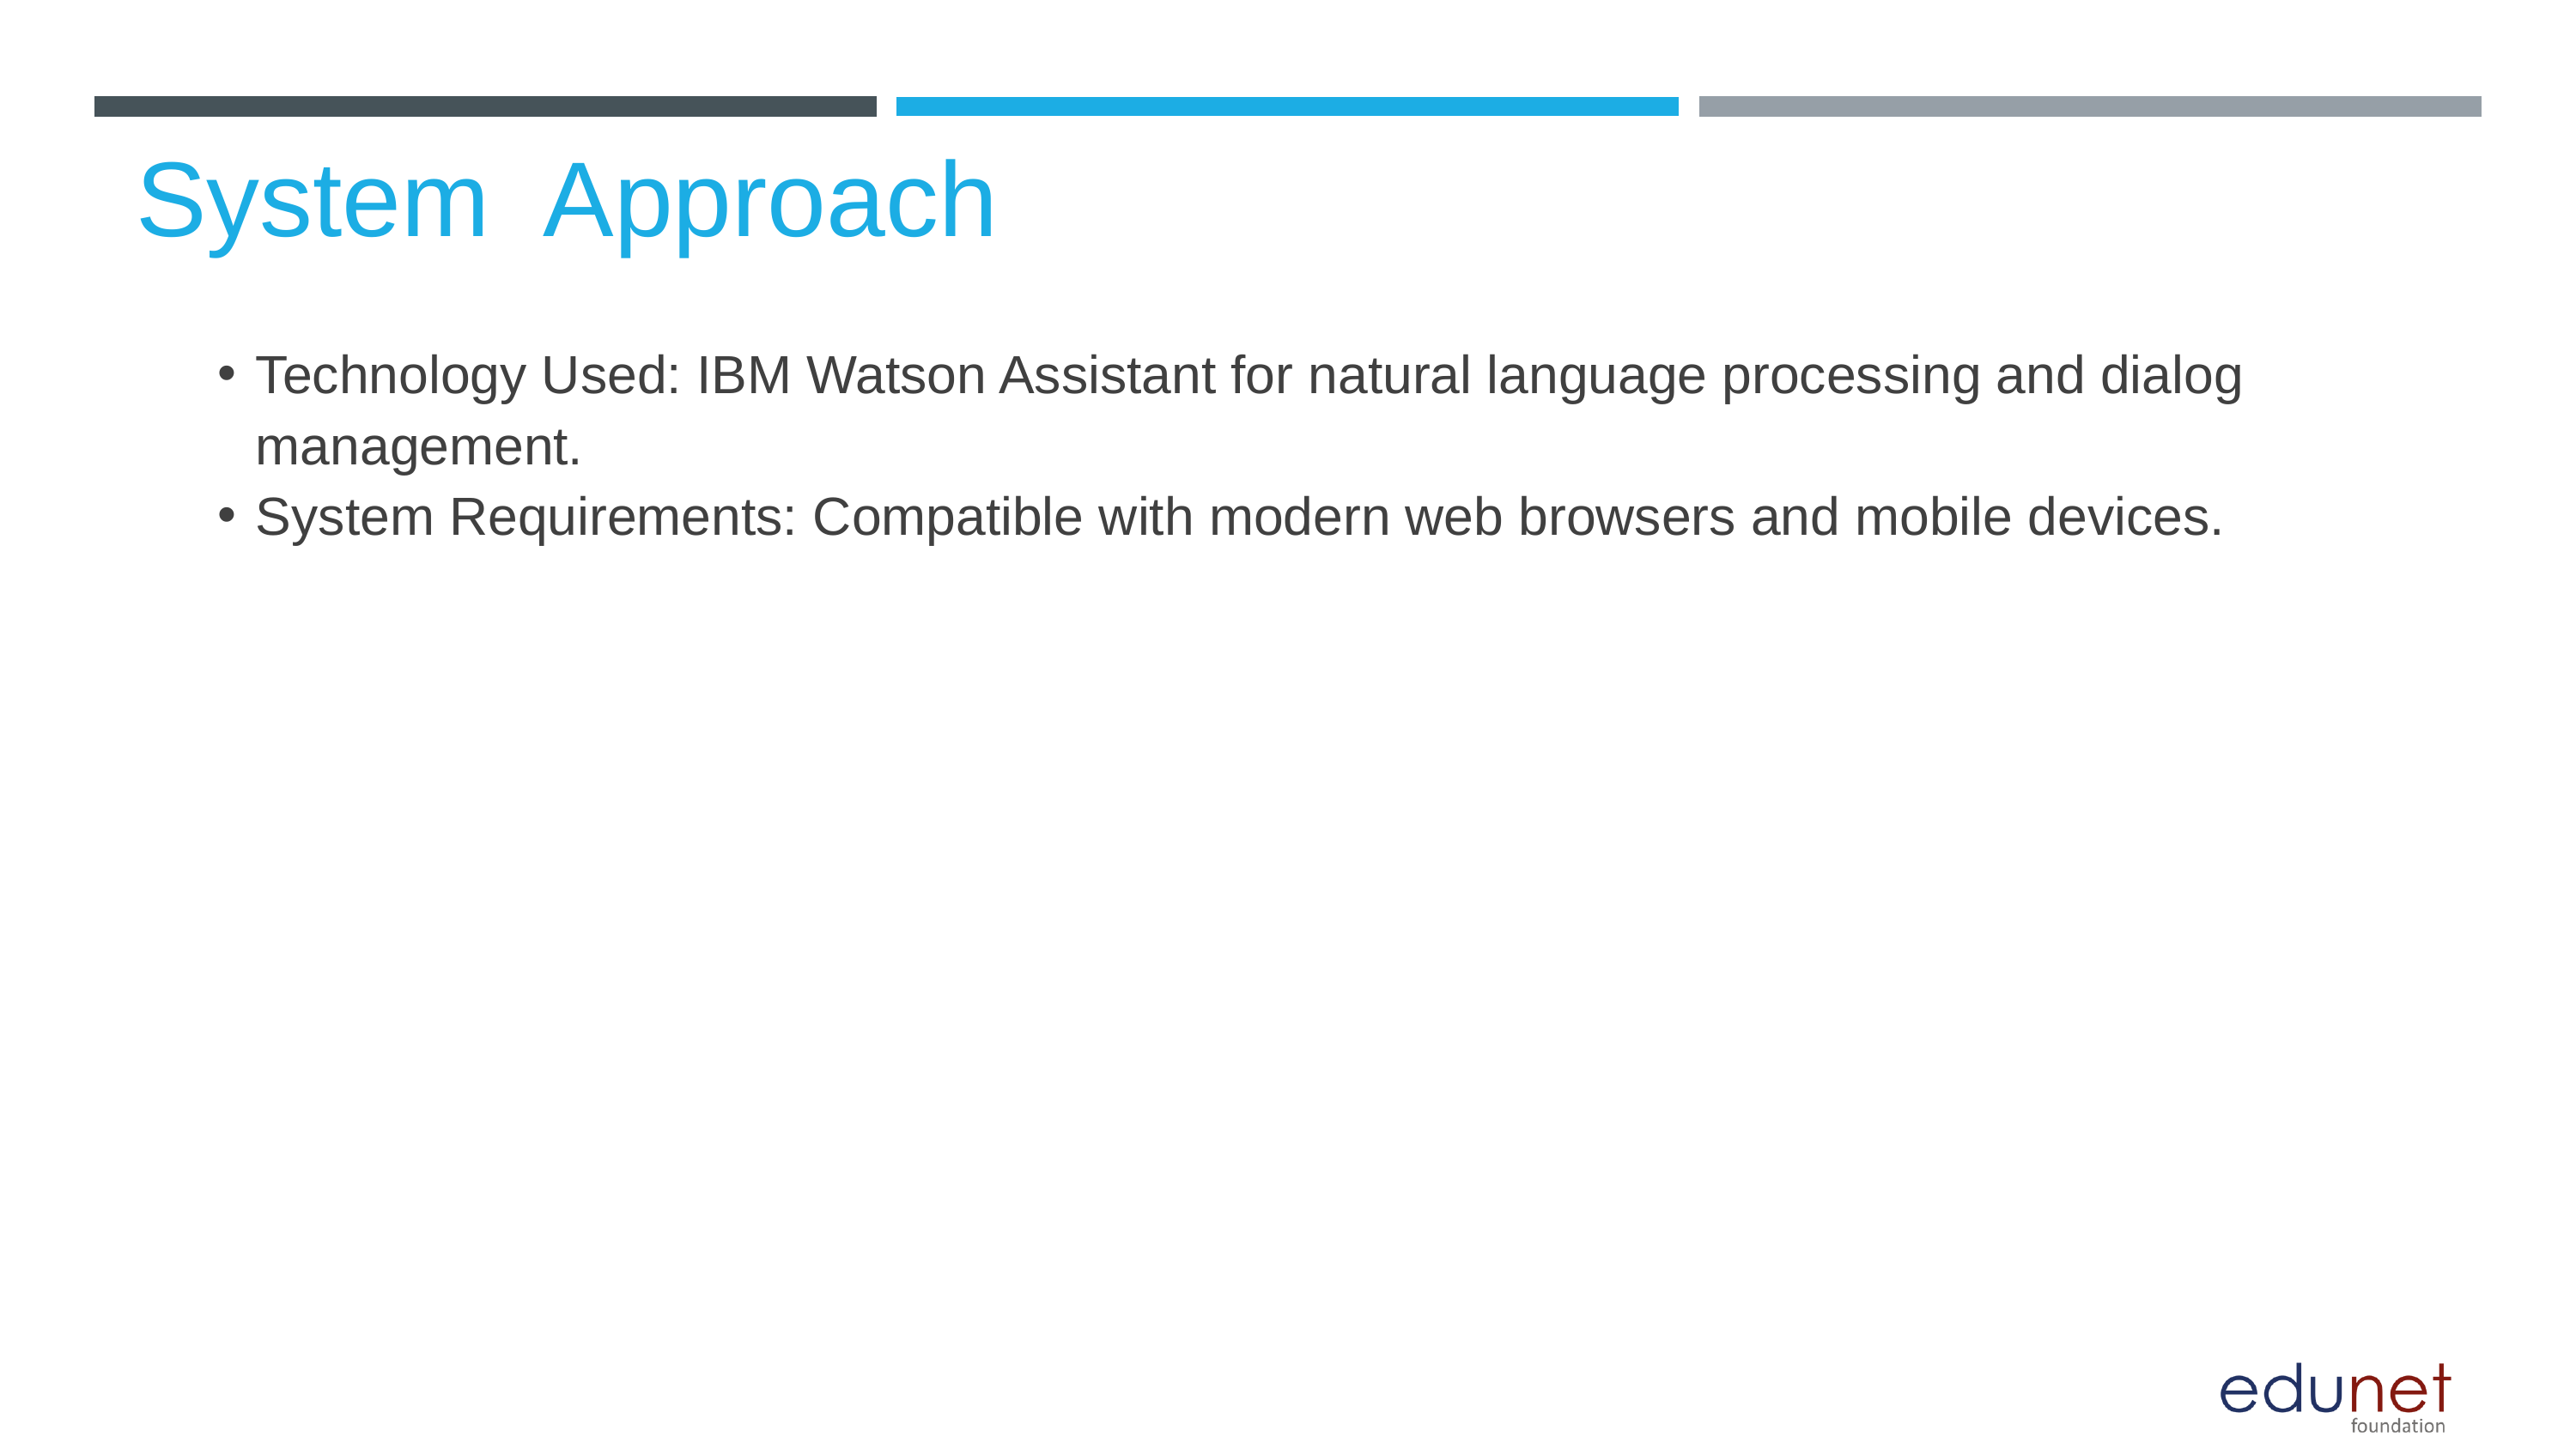

System  Approach

Technology Used: IBM Watson Assistant for natural language processing and dialog management.
System Requirements: Compatible with modern web browsers and mobile devices.